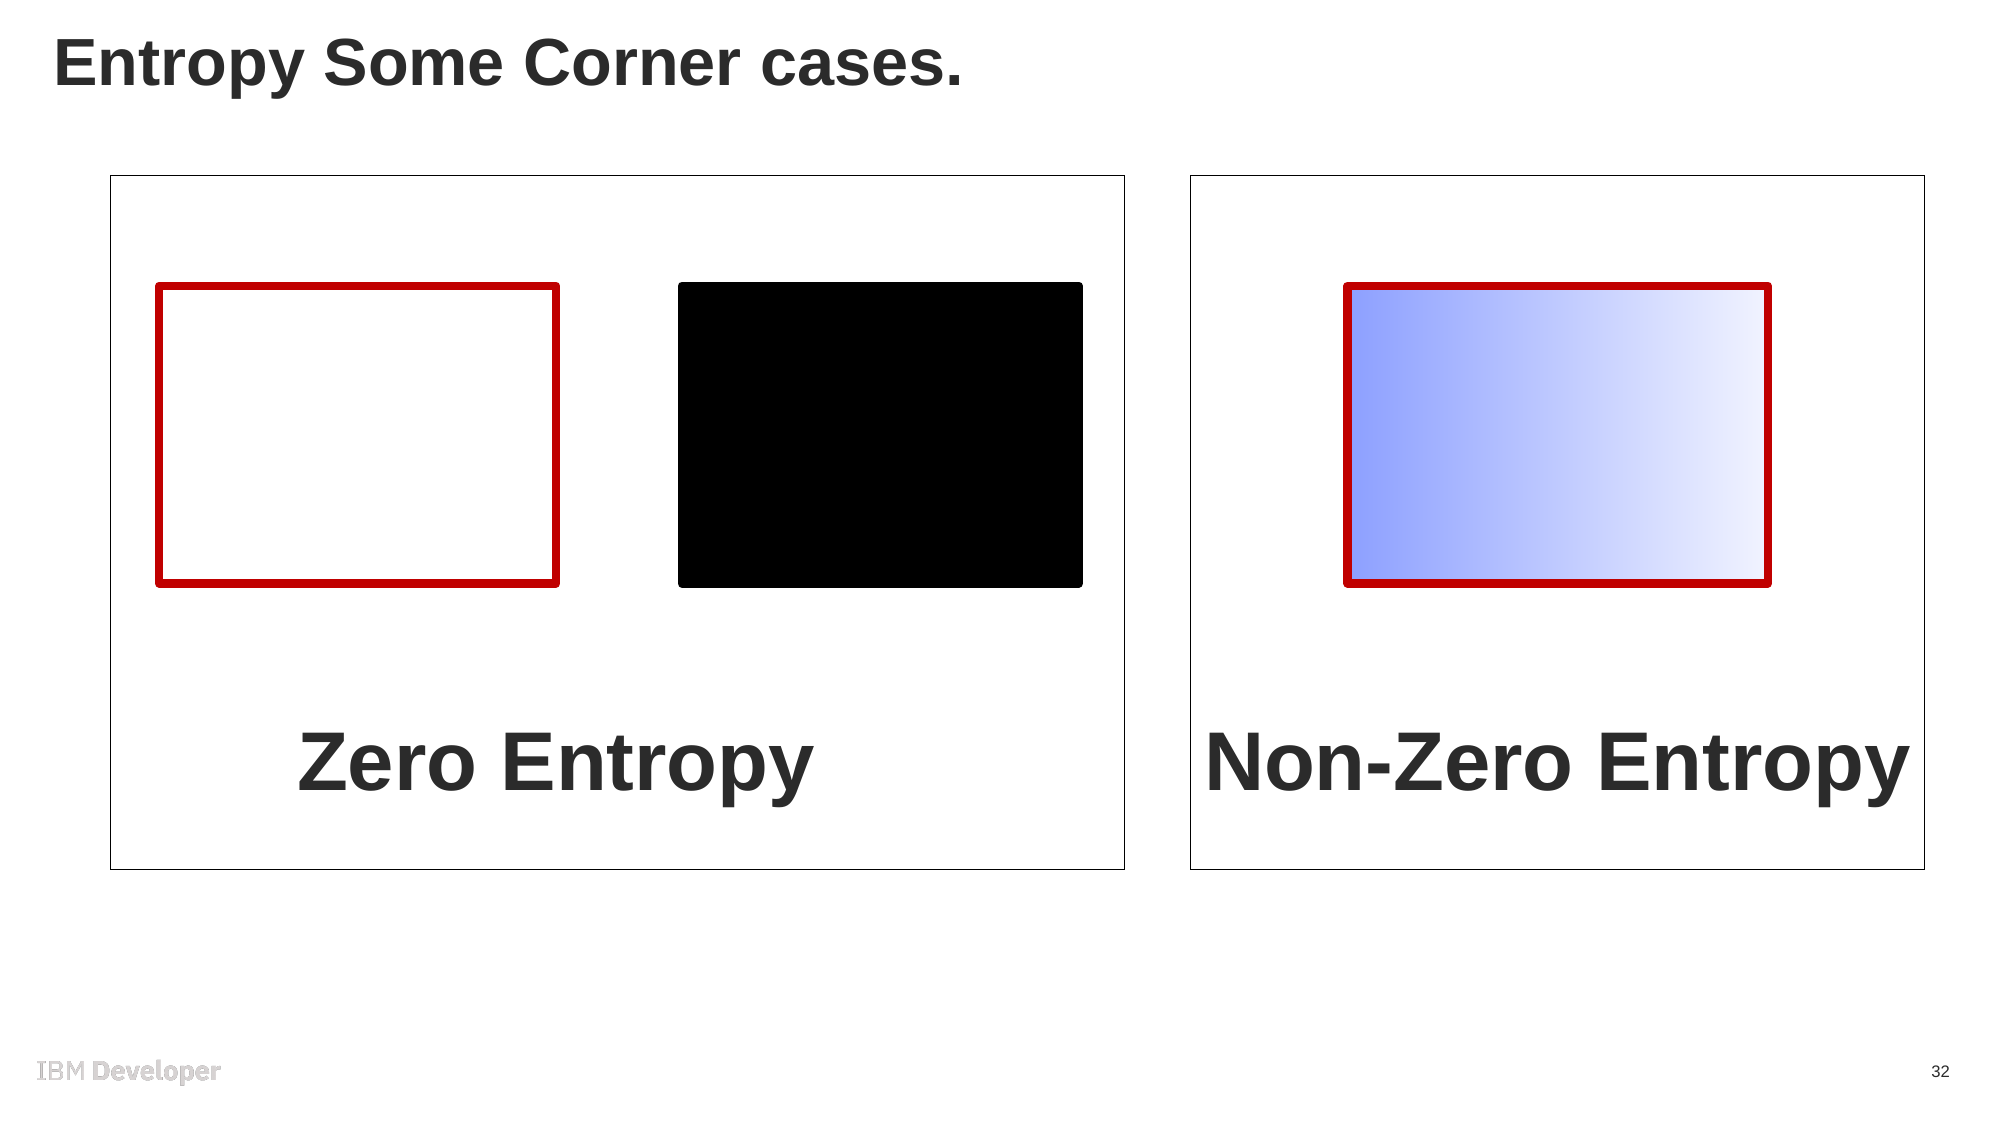

# Entropy Some Corner cases.

Zero Entropy
Non-Zero Entropy
32